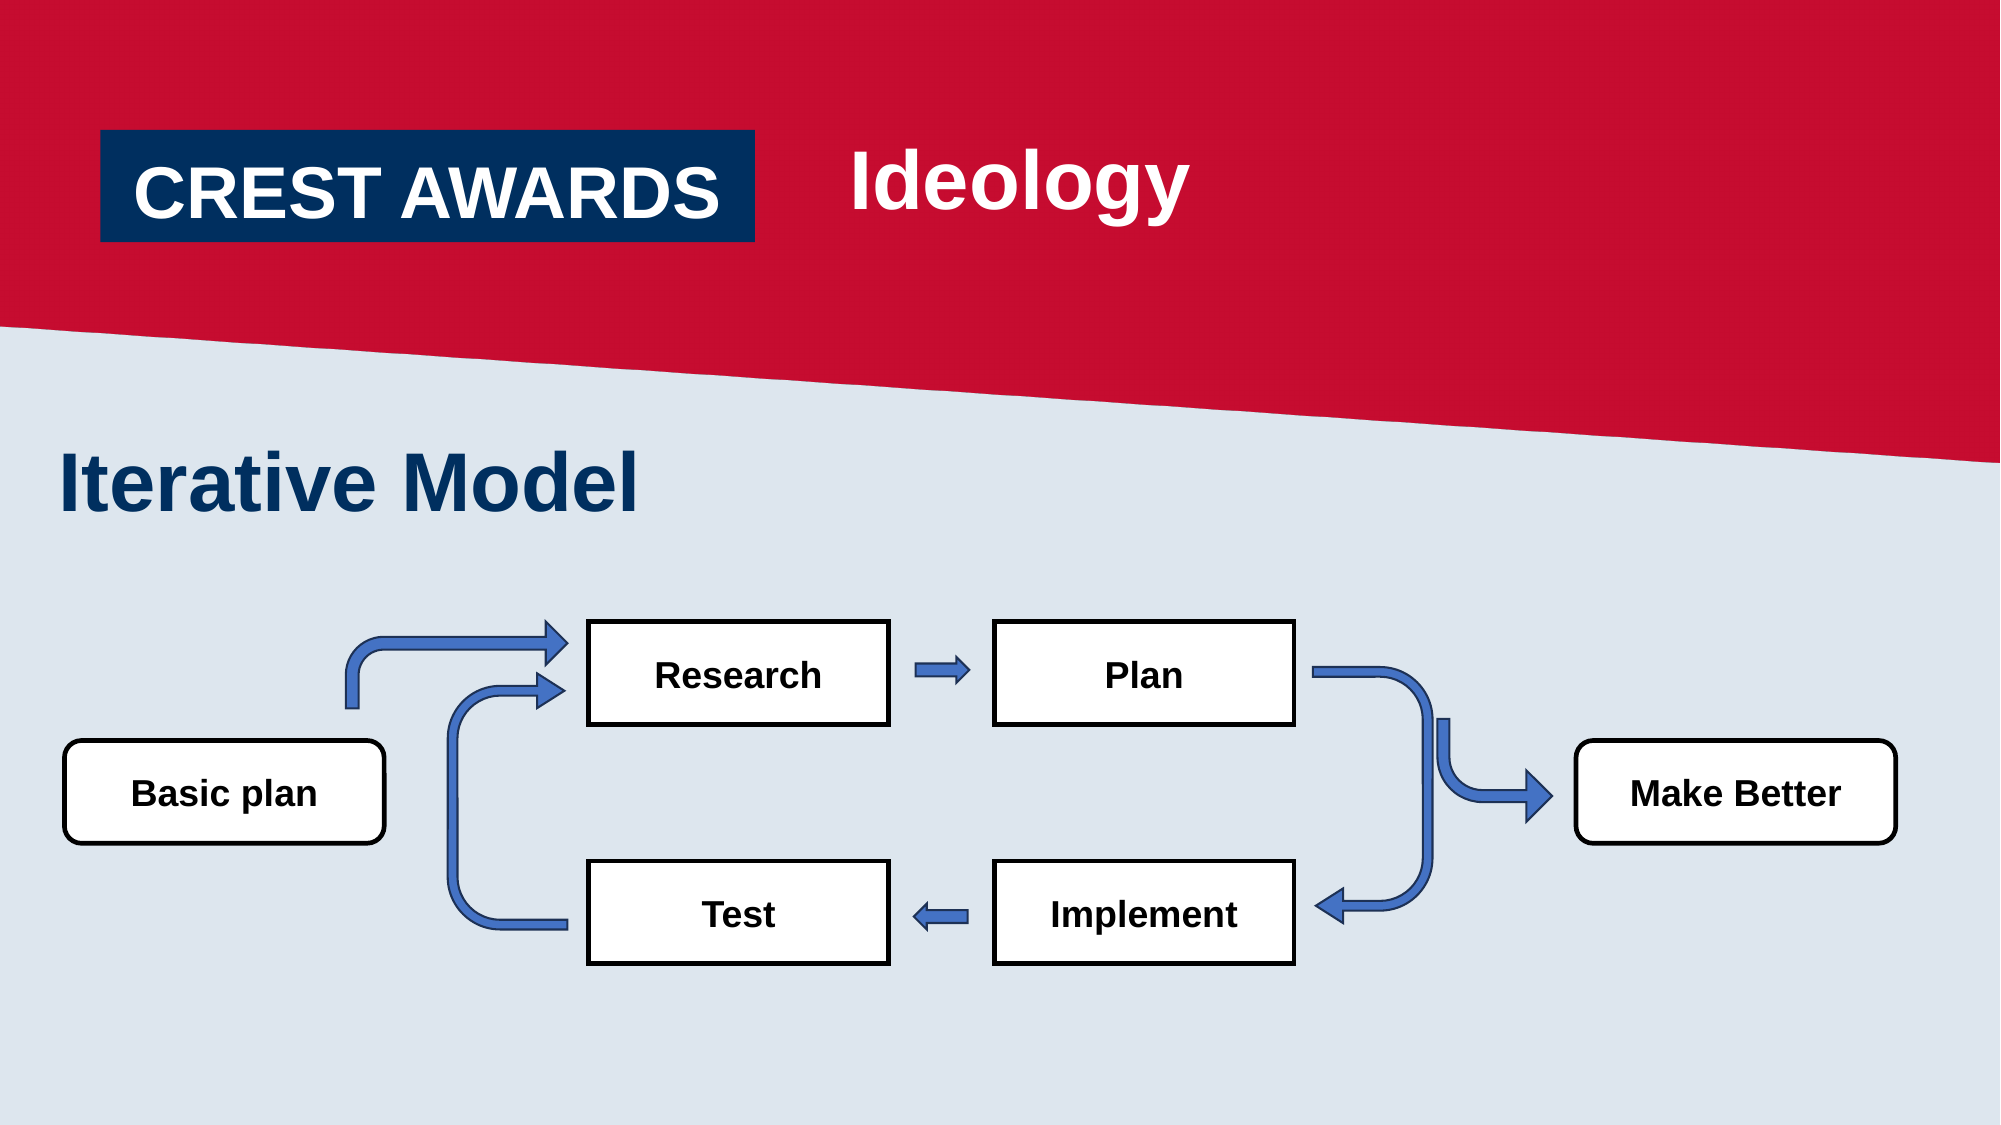

Ideology
# CREST AWARDS
Iterative Model

Research
Plan

Make Better
Basic plan

Test
Implement